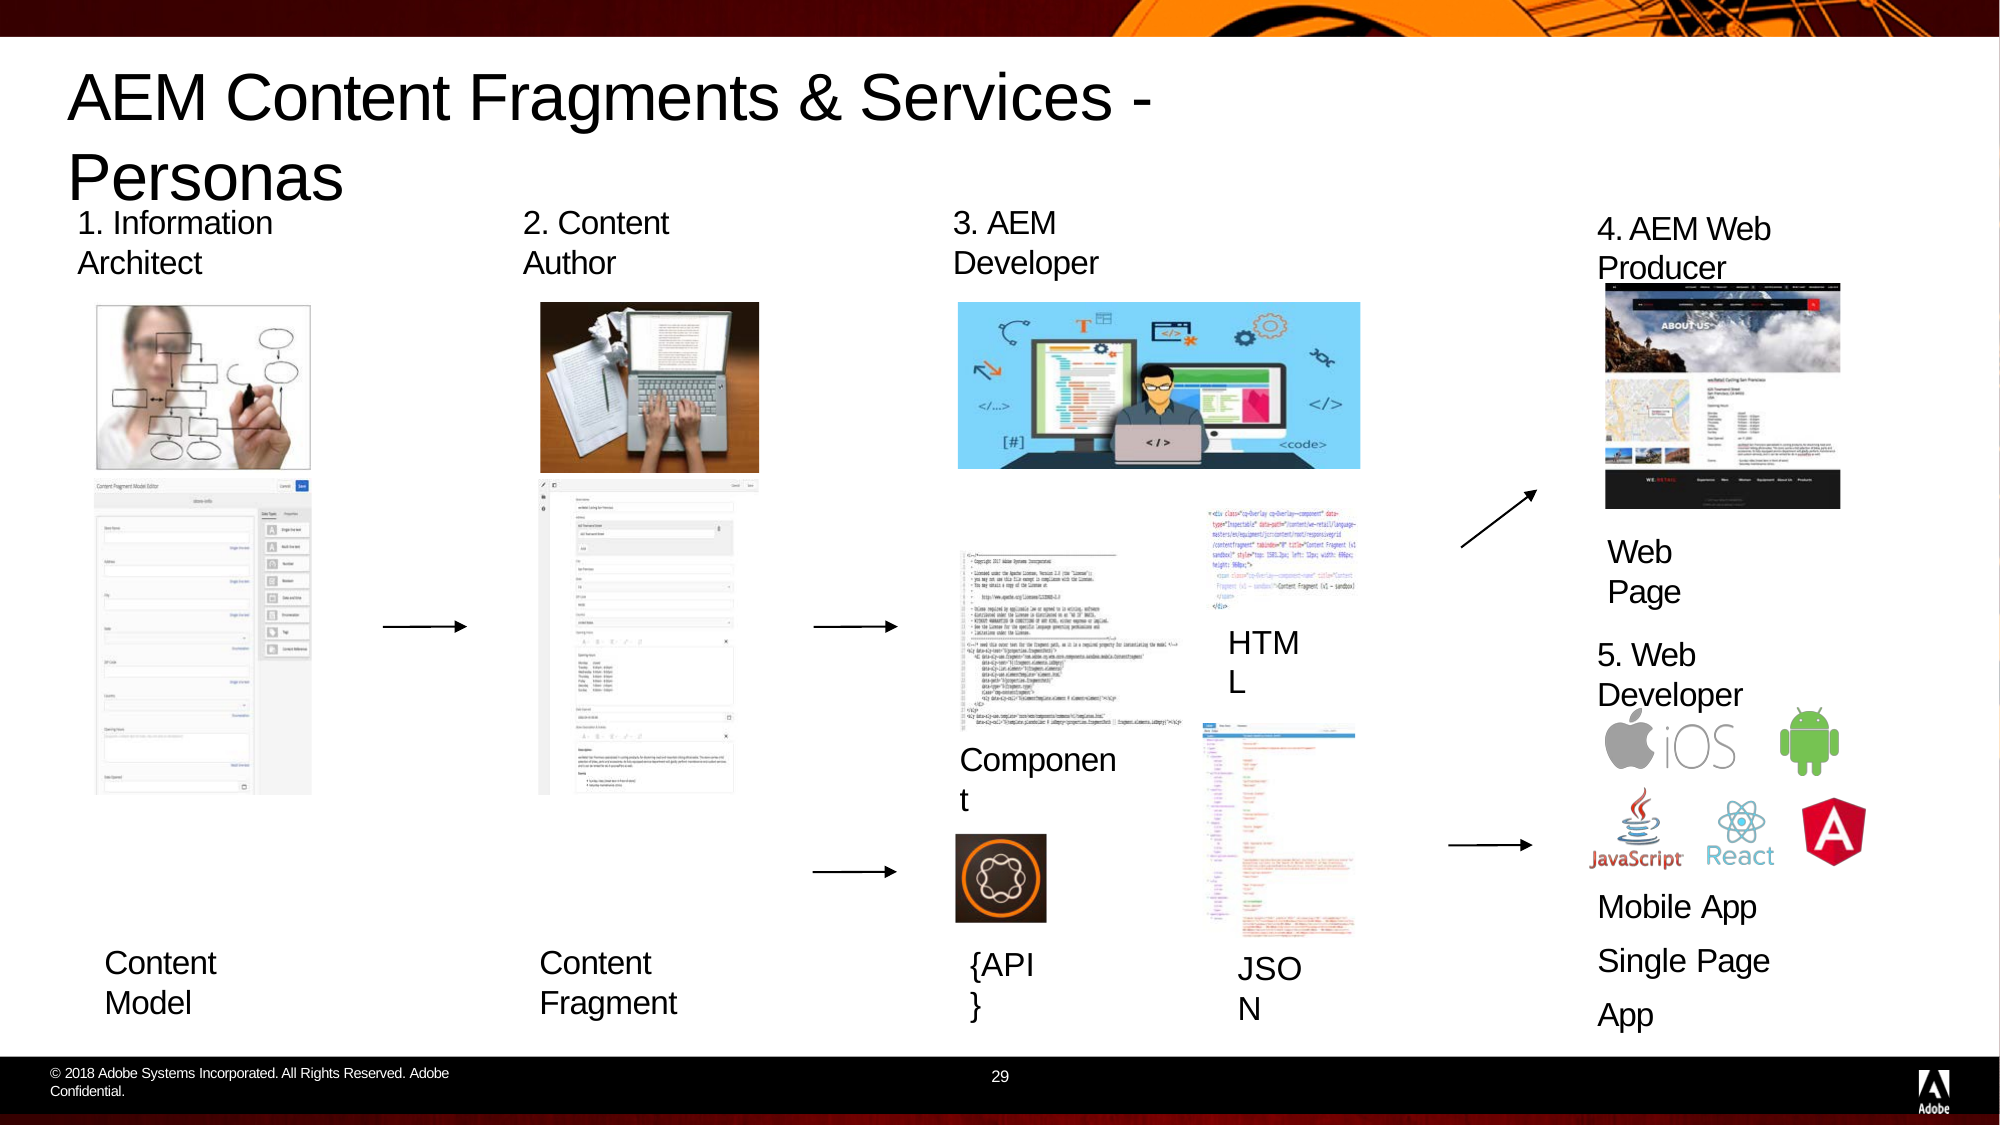

# AEM Content Fragments & Services - Personas
1. Information Architect
2. Content Author
3. AEM Developer
4. AEM Web Producer

Web Page

HTML

5. Web Developer

Component

Mobile App  Single Page App
...

Content Model
Content Fragment
{API}
JSON
© 2018 Adobe Systems Incorporated. All Rights Reserved. Adobe Confidential.
29